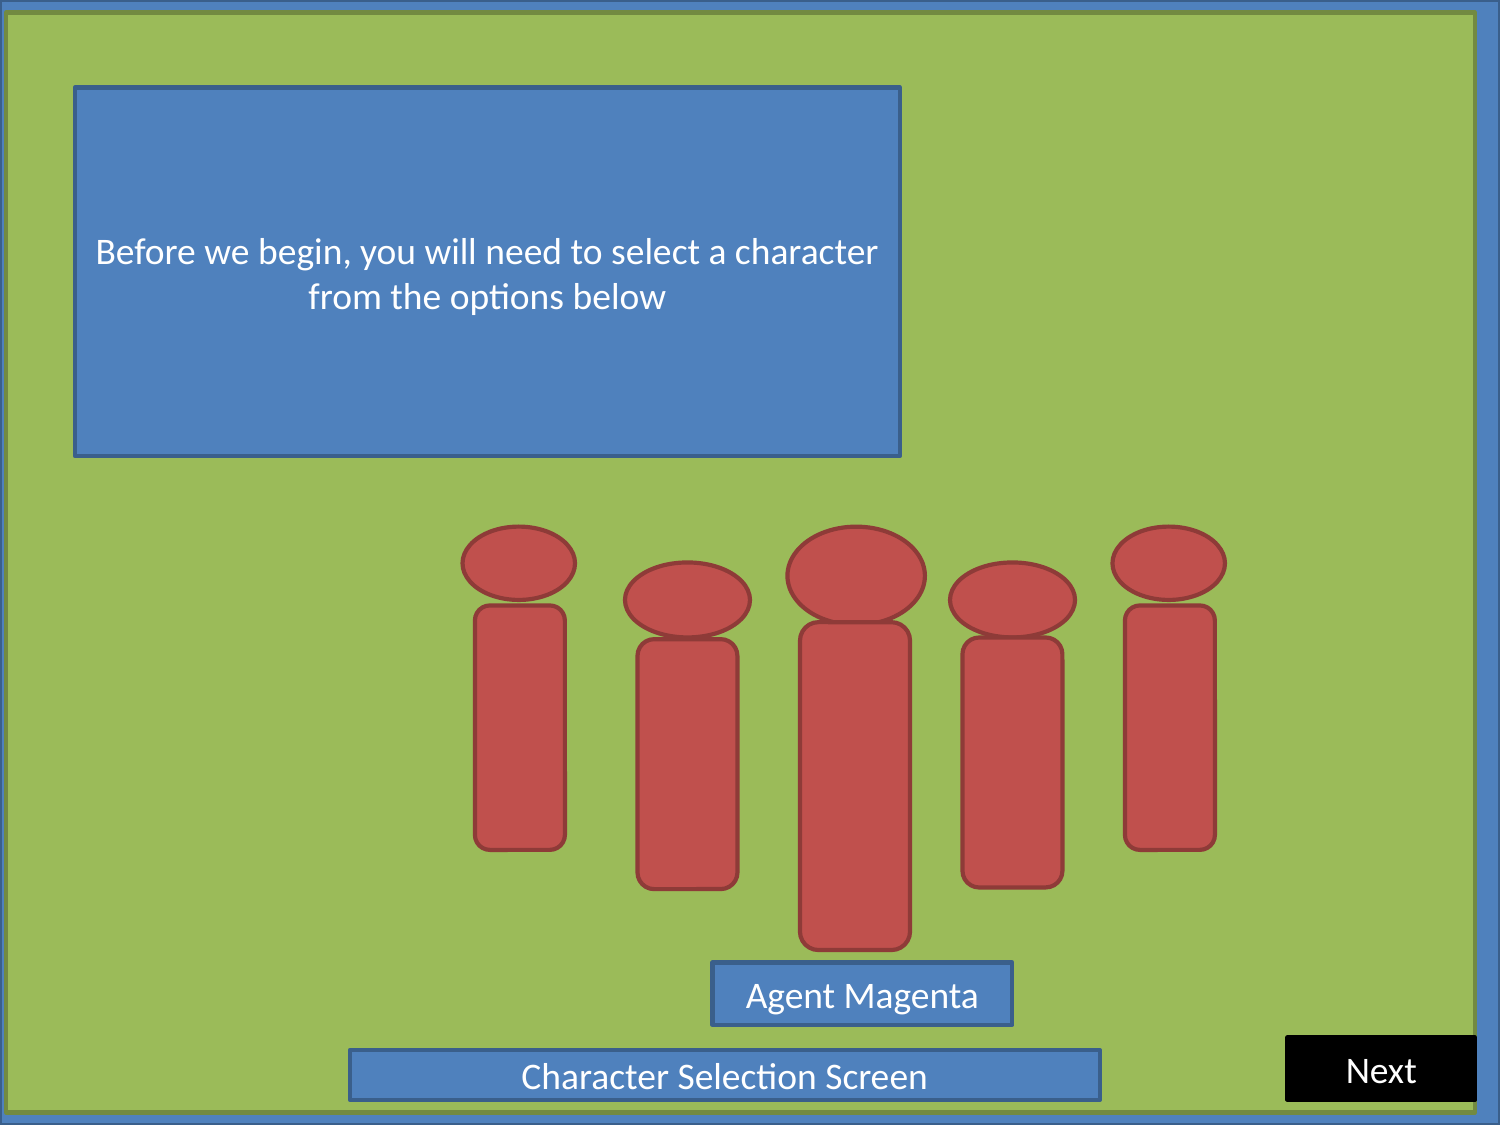

#
Before we begin, you will need to select a character from the options below

Agent Magenta
Next
Character Selection Screen